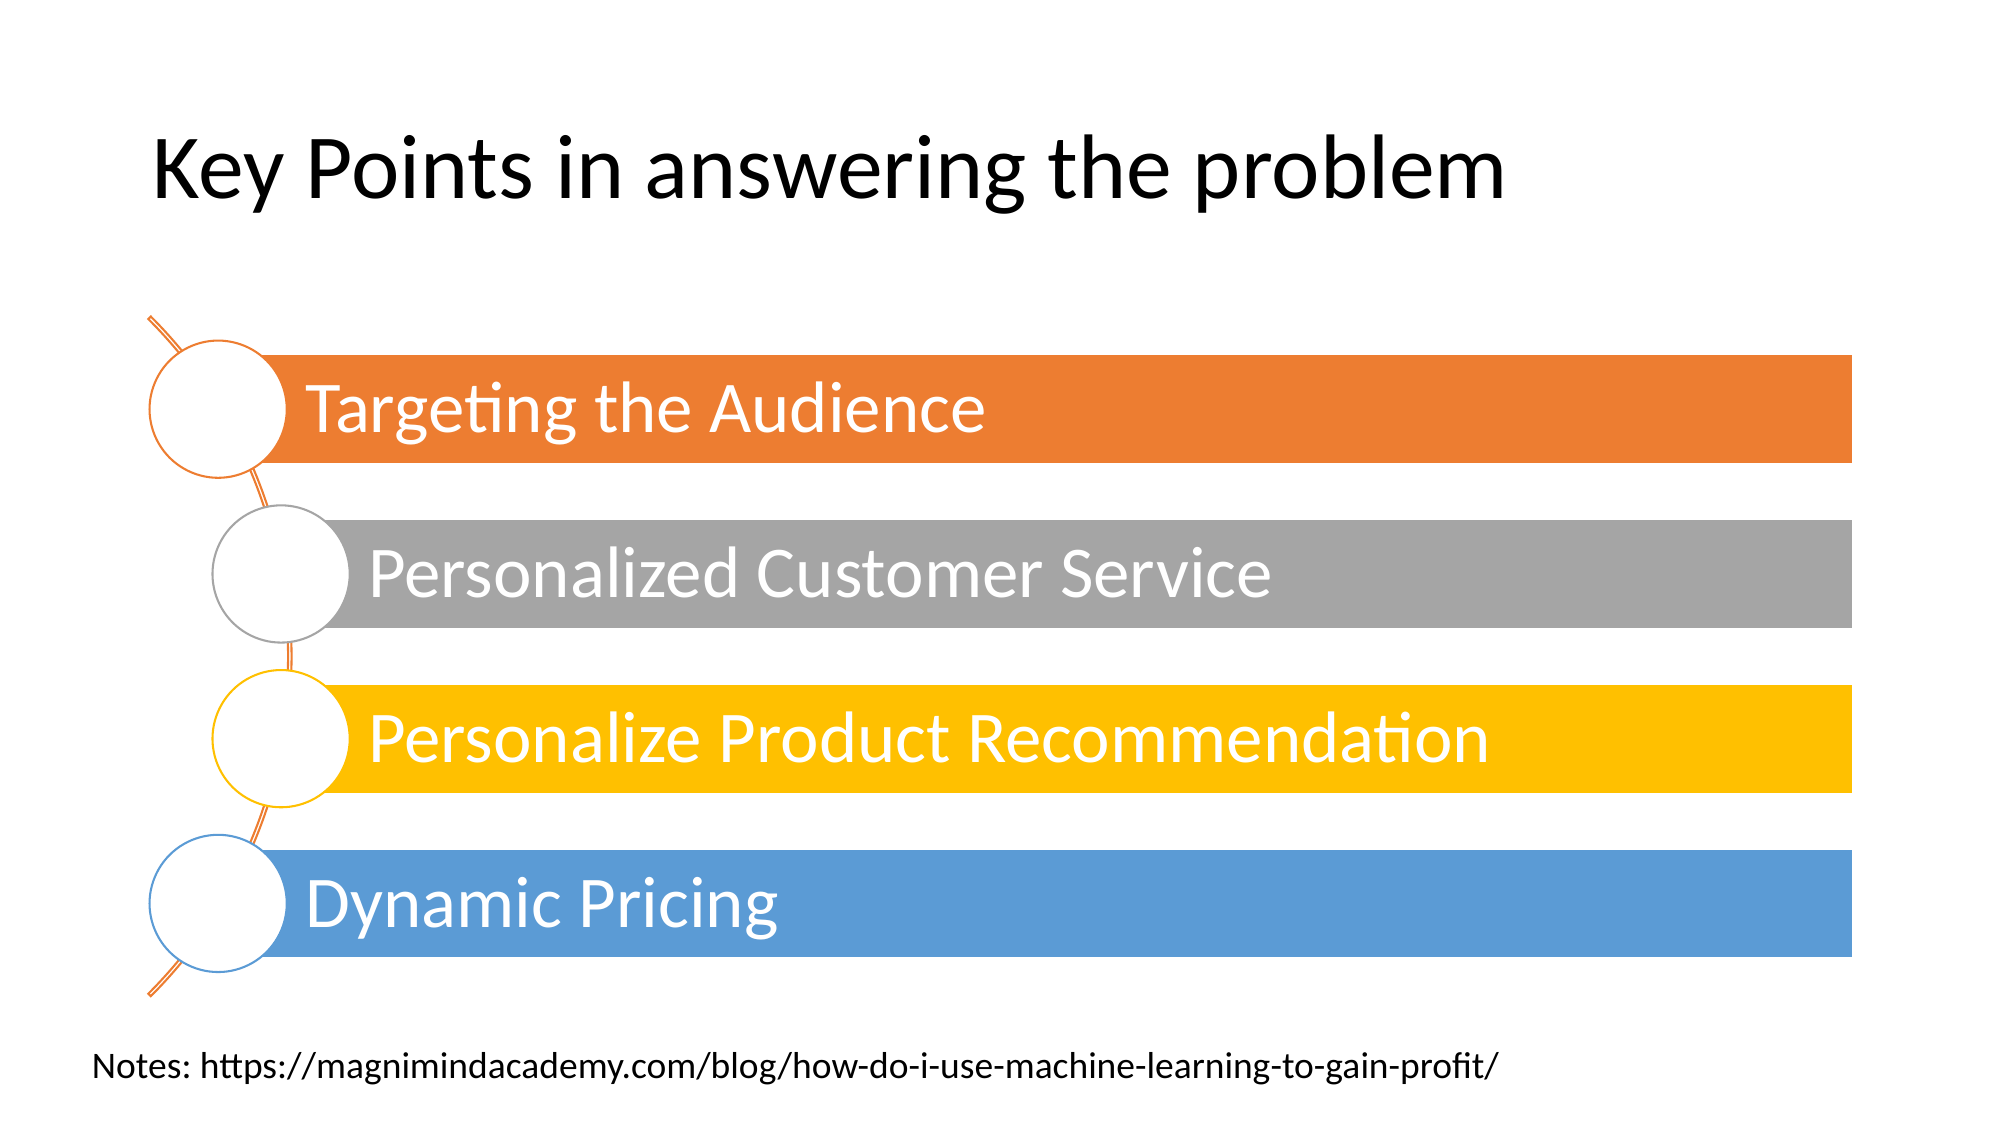

# Key Points in answering the problem
Targeting the Audience
Personalized Customer Service
Personalize Product Recommendation
Dynamic Pricing
Notes: https://magnimindacademy.com/blog/how-do-i-use-machine-learning-to-gain-profit/